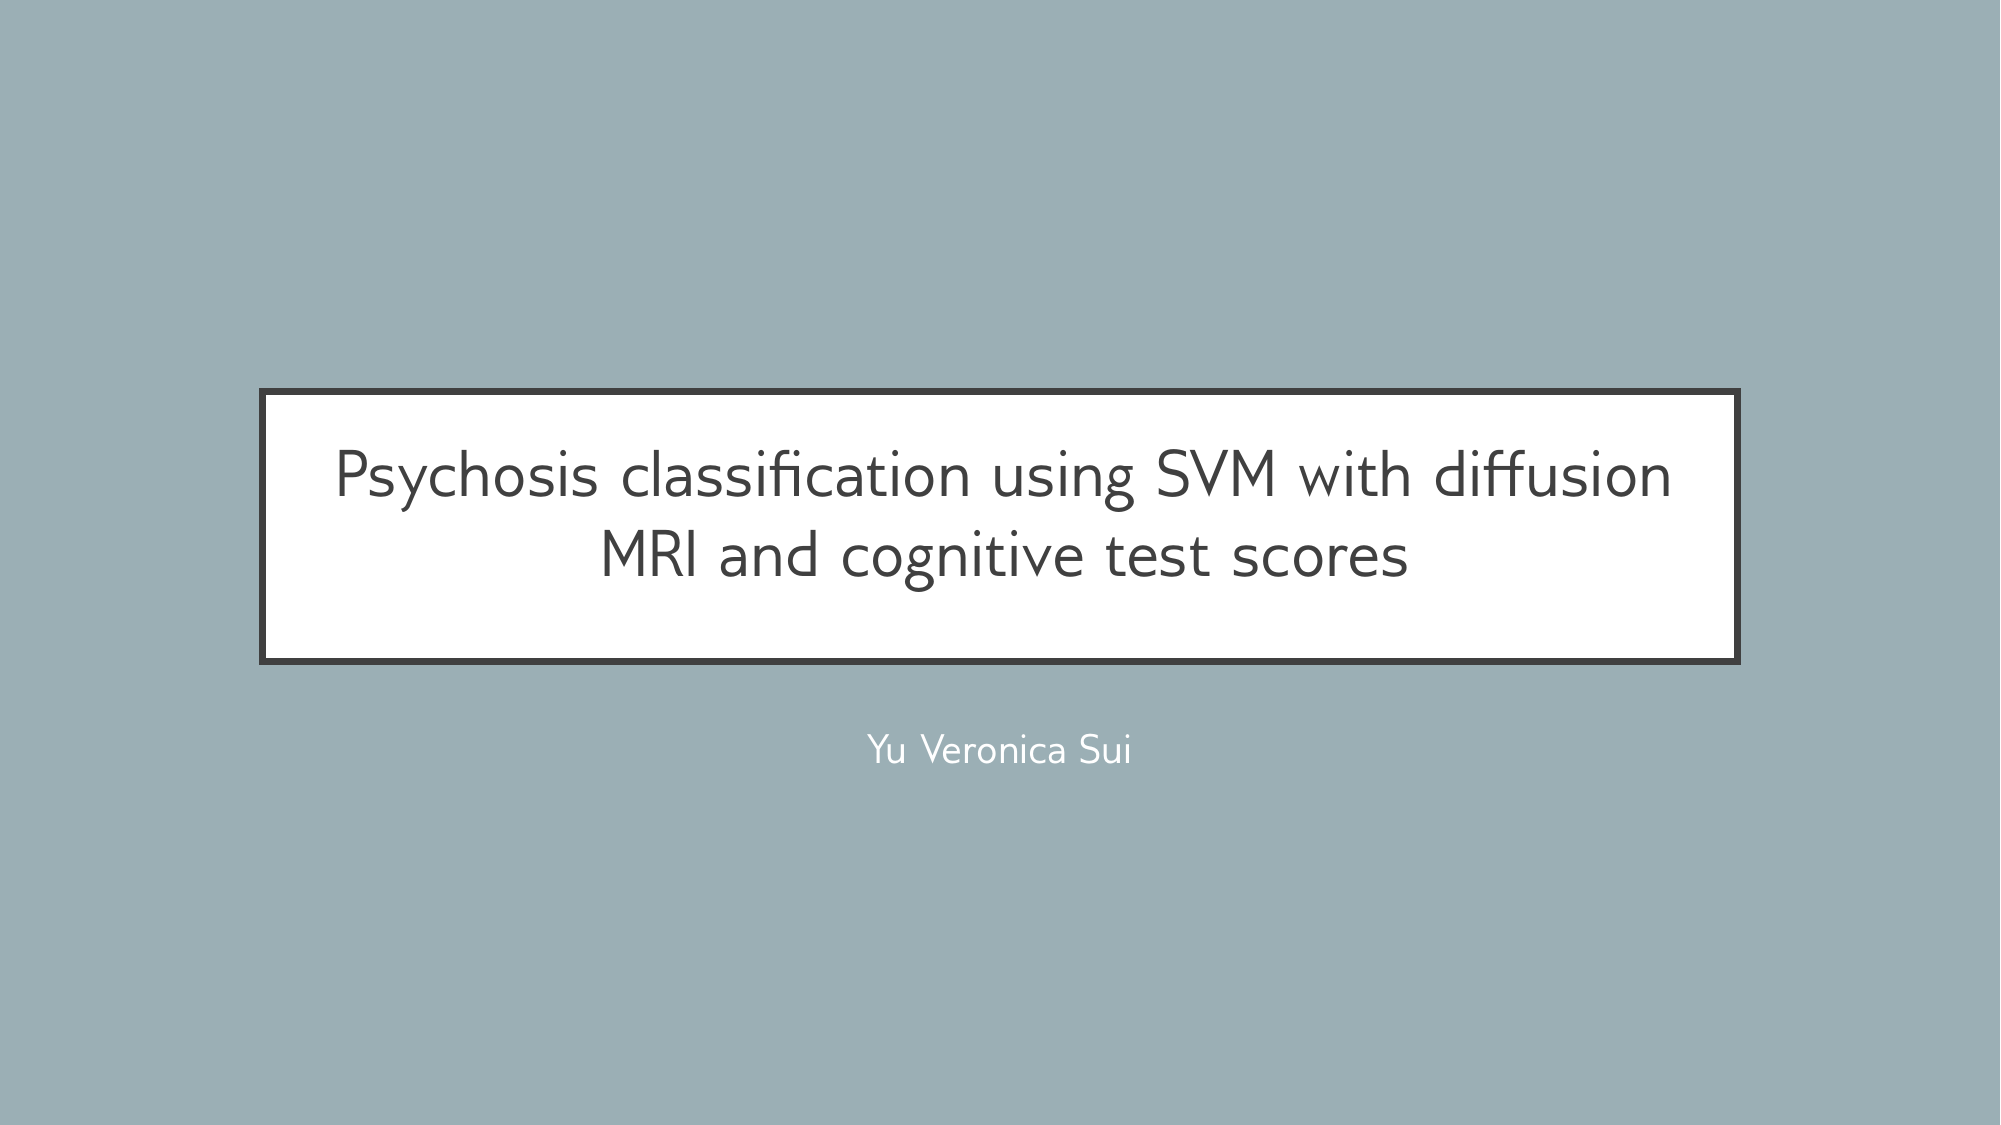

#
Psychosis classification using SVM with diffusion MRI and cognitive test scores
Yu Veronica Sui